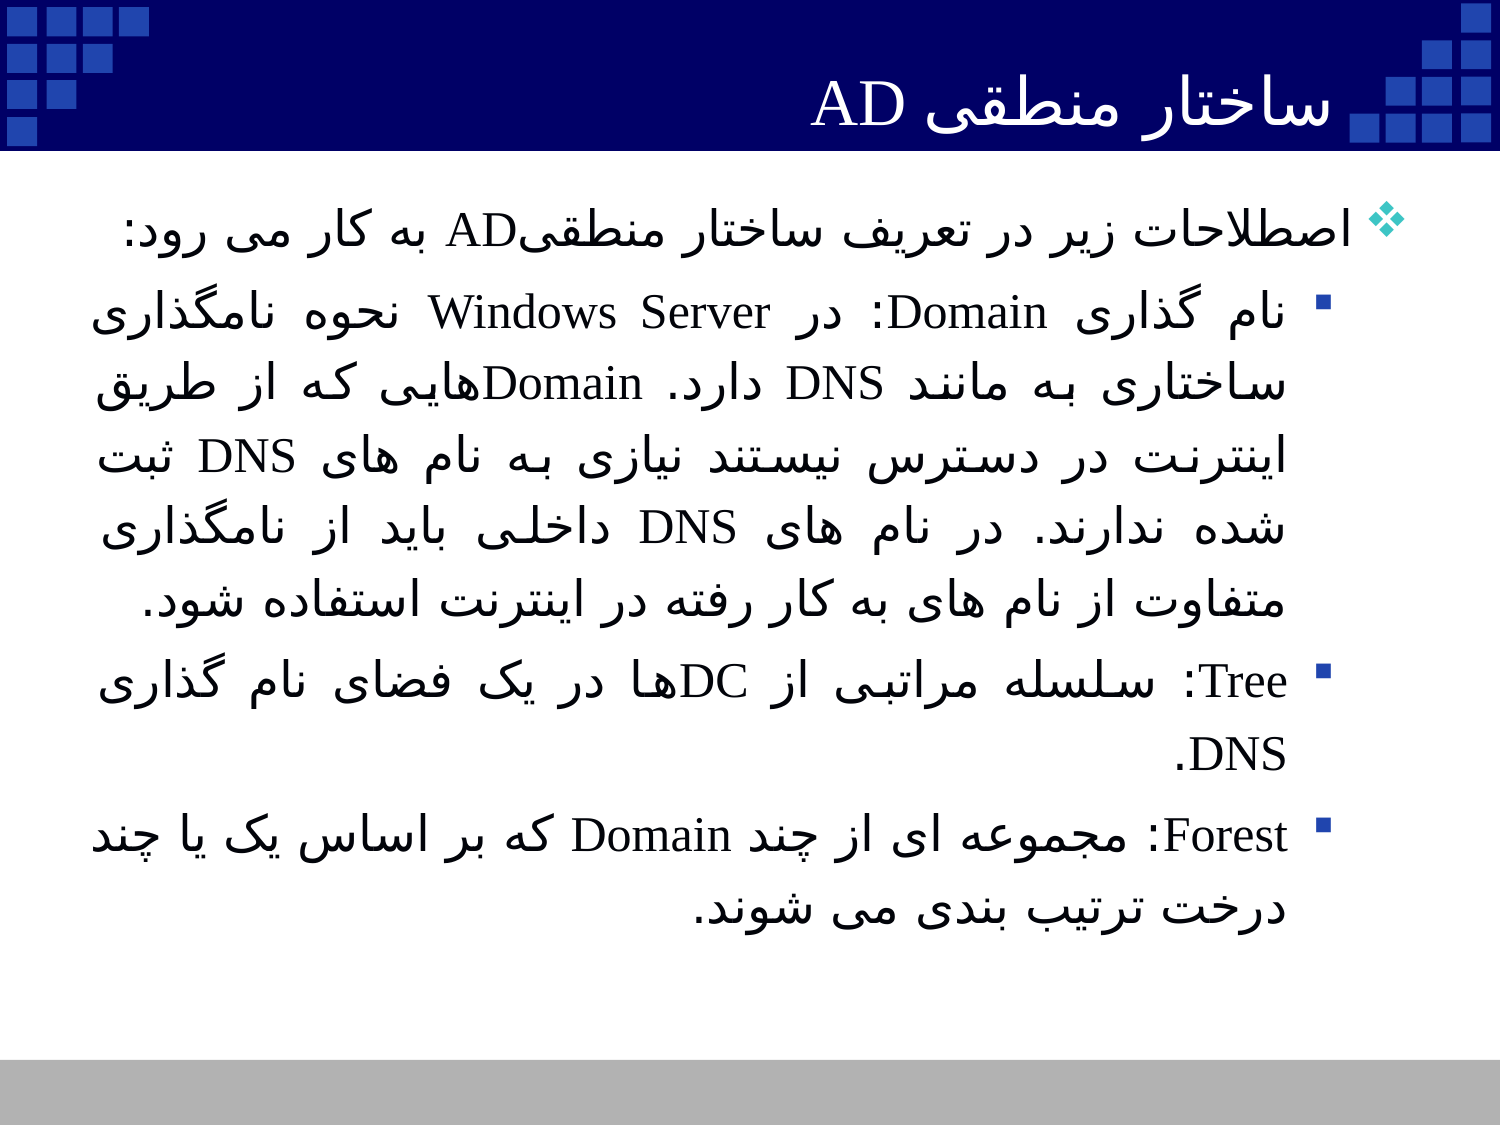

# ساختار منطقی AD
اصطلاحات زیر در تعریف ساختار منطقیAD به کار می رود:
نام گذاری Domain: در Windows Server نحوه نامگذاری ساختاری به مانند DNS دارد. Domainهایی که از طریق اینترنت در دسترس نیستند نیازی به نام های DNS ثبت شده ندارند. در نام های DNS داخلی باید از نامگذاری متفاوت از نام های به کار رفته در اینترنت استفاده شود.
Tree: سلسله مراتبی از DCها در یک فضای نام گذاری DNS.
Forest: مجموعه ای از چند Domain که بر اساس یک یا چند درخت ترتیب بندی می شوند.

67
Company  Logo